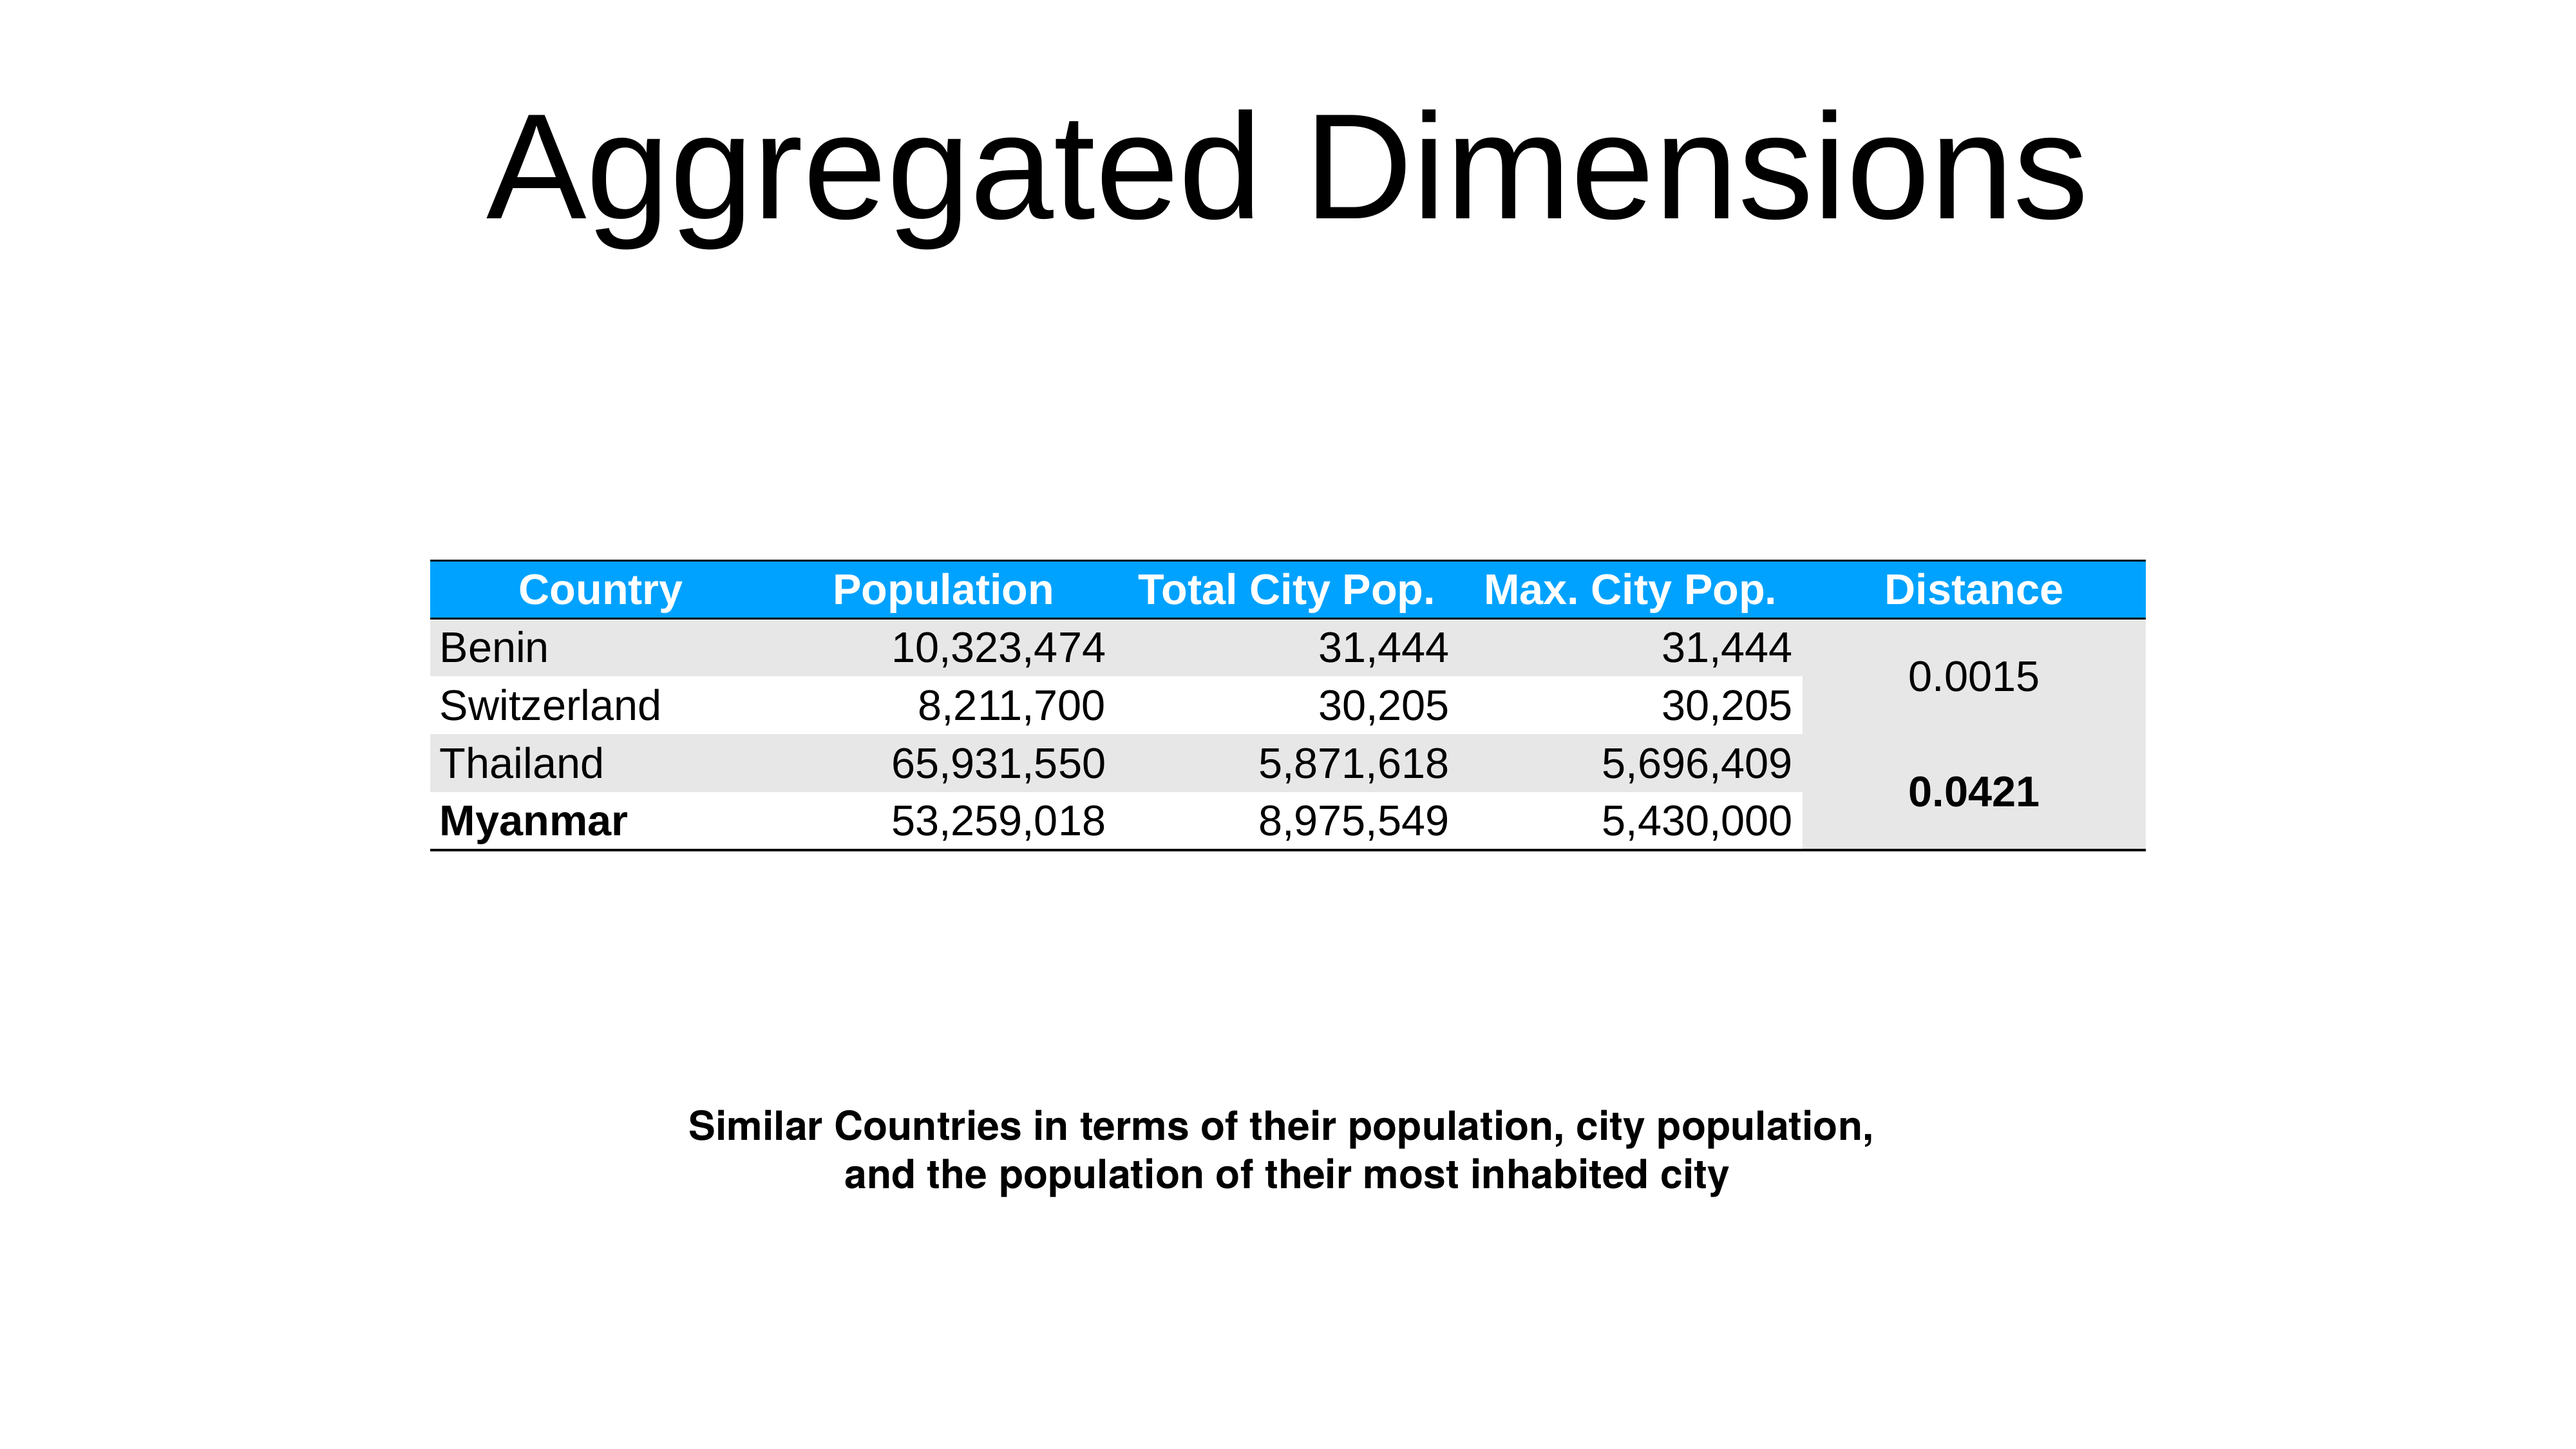

# Aggregated Dimensions
| Country | Population | Total City Pop. | Max. City Pop. | Distance |
| --- | --- | --- | --- | --- |
| Benin | 10,323,474 | 31,444 | 31,444 | 0.0015 |
| Switzerland | 8,211,700 | 30,205 | 30,205 |  |
| Thailand | 65,931,550 | 5,871,618 | 5,696,409 | 0.0421 |
| Myanmar | 53,259,018 | 8,975,549 | 5,430,000 |  |
Similar Countries in terms of their population, city population,
and the population of their most inhabited city